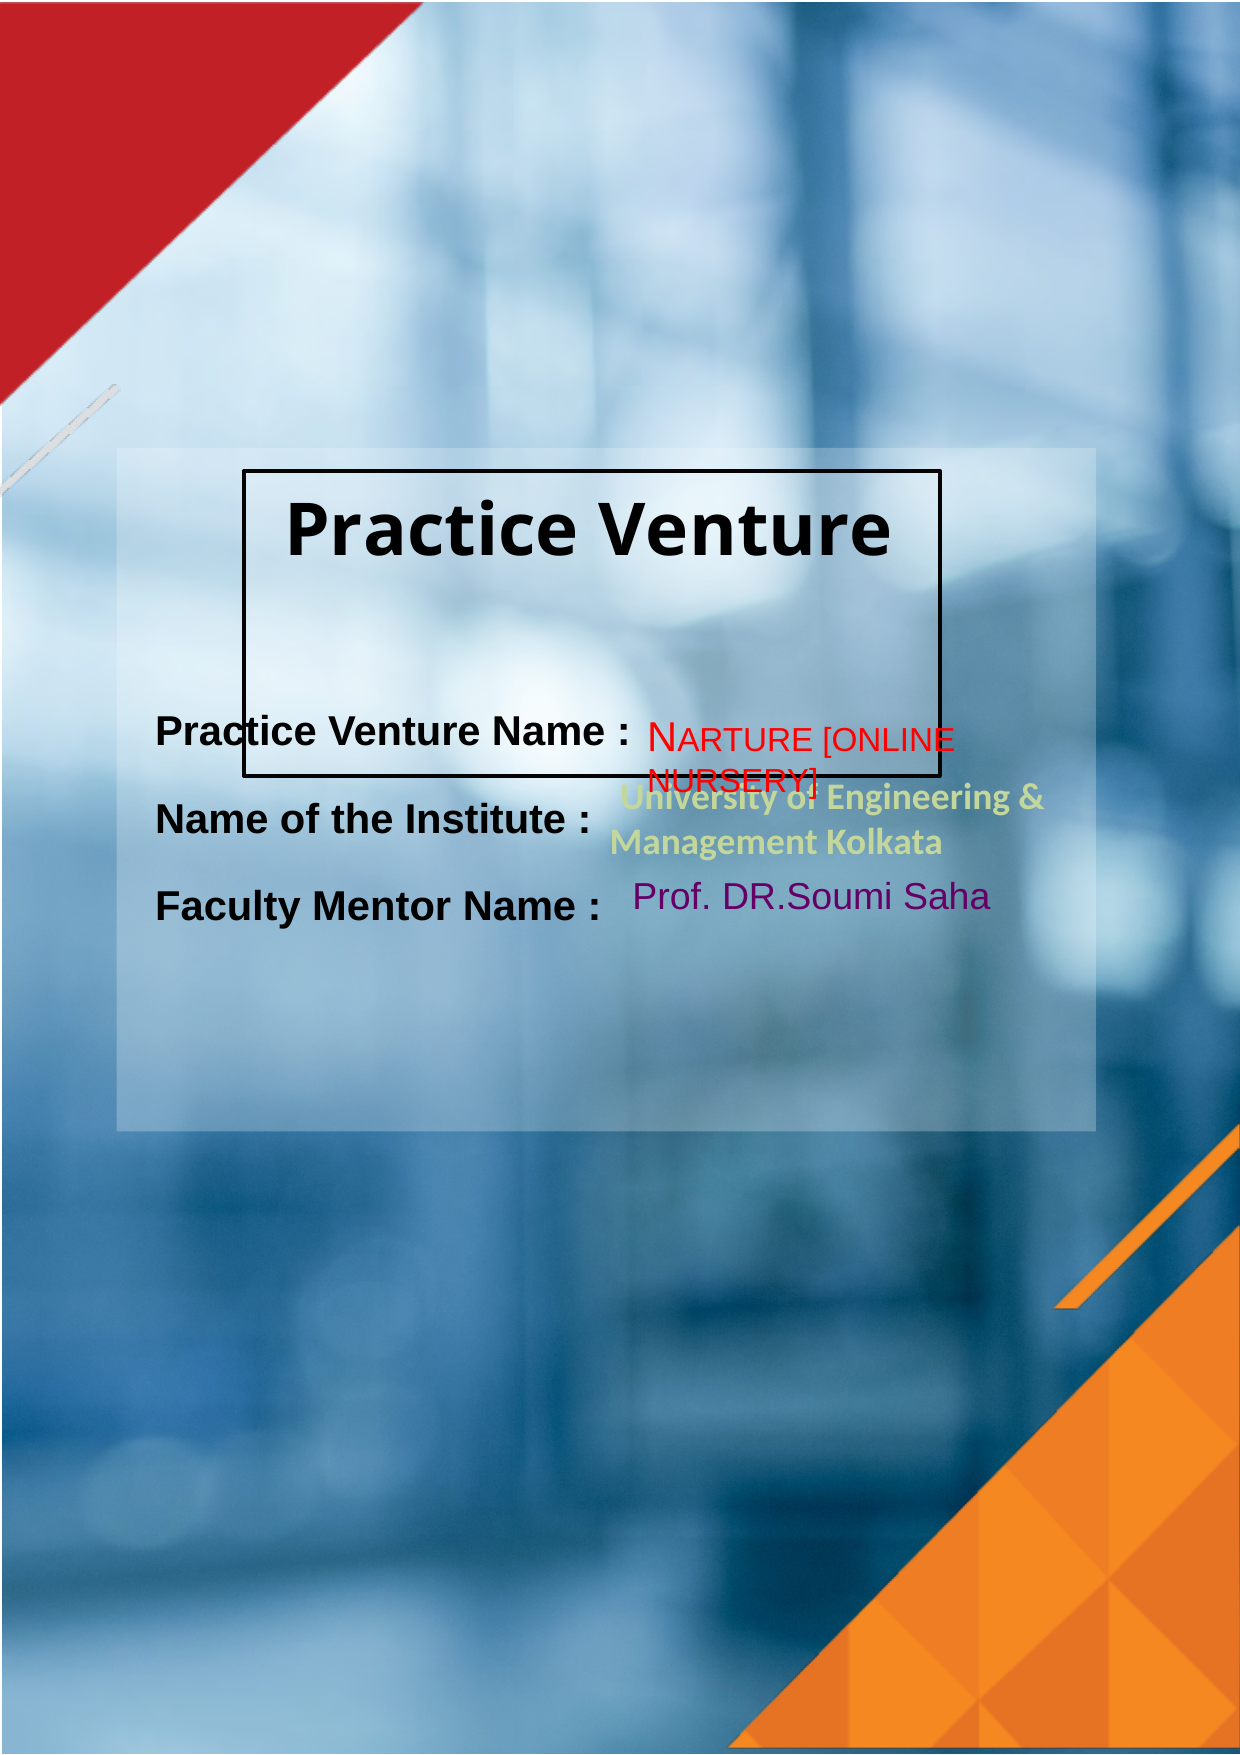

# Practice Venture
Practice Venture Name :
Name of the Institute :
Faculty Mentor Name :
NARTURE [ONLINE NURSERY]
 University of Engineering & Management Kolkata
 Prof. DR.Soumi Saha